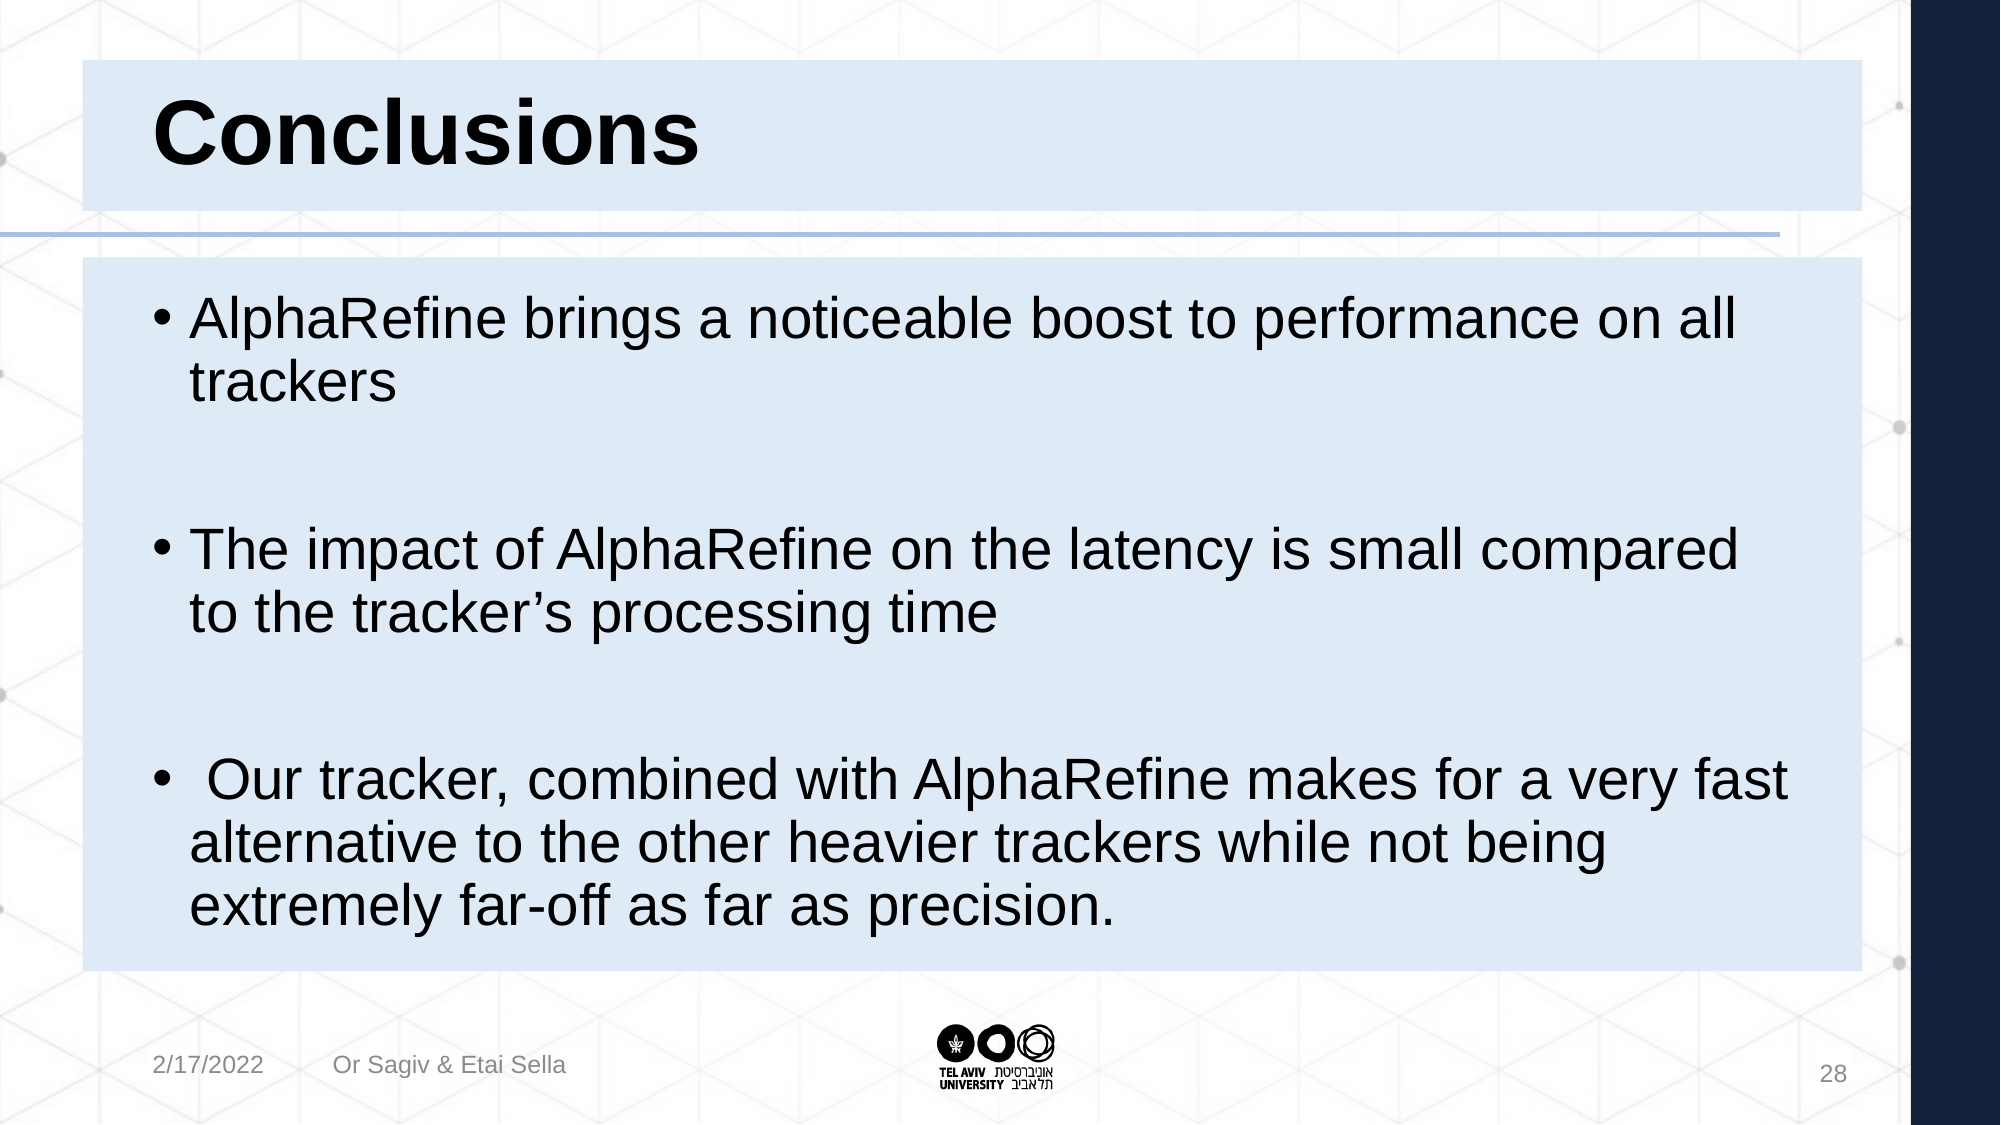

# Conclusions
AlphaRefine brings a noticeable boost to performance on all trackers

The impact of AlphaRefine on the latency is small compared to the tracker’s processing time

 Our tracker, combined with AlphaRefine makes for a very fast alternative to the other heavier trackers while not being extremely far-off as far as precision.
2/17/2022
Or Sagiv & Etai Sella
28